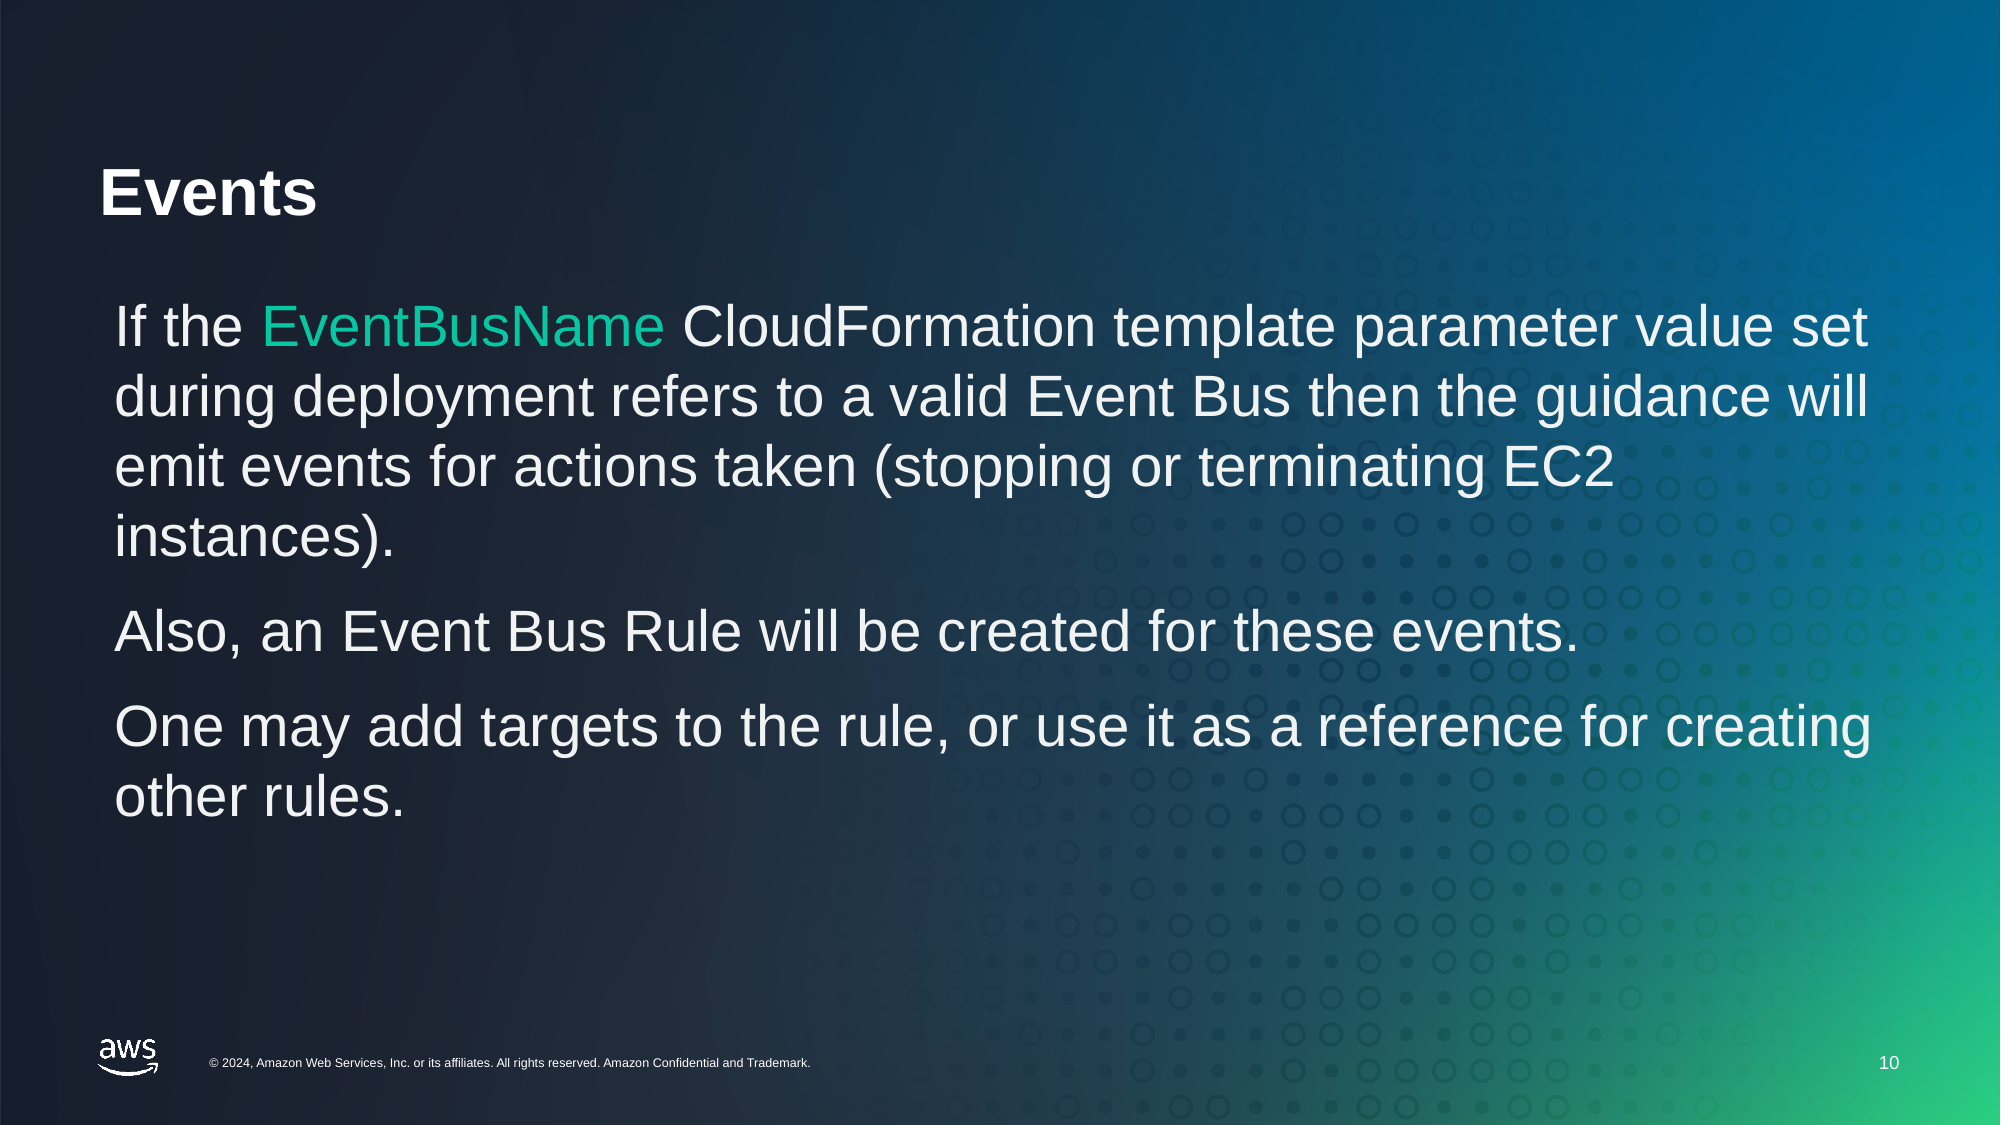

# Events
If the EventBusName CloudFormation template parameter value set during deployment refers to a valid Event Bus then the guidance will emit events for actions taken (stopping or terminating EC2 instances).
Also, an Event Bus Rule will be created for these events.
One may add targets to the rule, or use it as a reference for creating other rules.

10